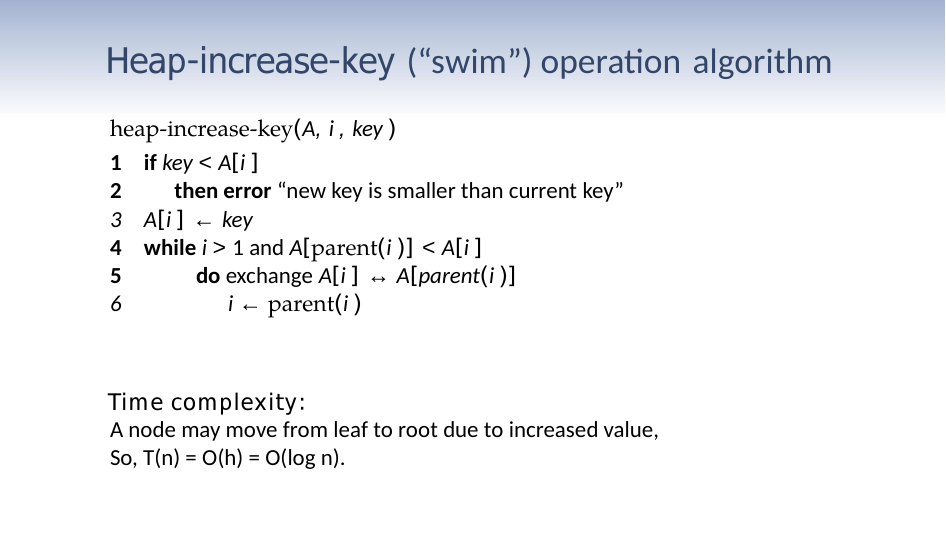

# Heap-increase-key (“swim”) operation algorithm
heap-increase-key(A, i , key )
if key < A[i ]
then error “new key is smaller than current key”
A[i ] ← key
while i > 1 and A[parent(i )] < A[i ]
do exchange A[i ] ↔ A[parent(i )]
i ← parent(i )

Time complexity:
A node may move from leaf to root due to increased value,
So, T(n) = O(h) = O(log n).
Mumit Khan
16 / 29